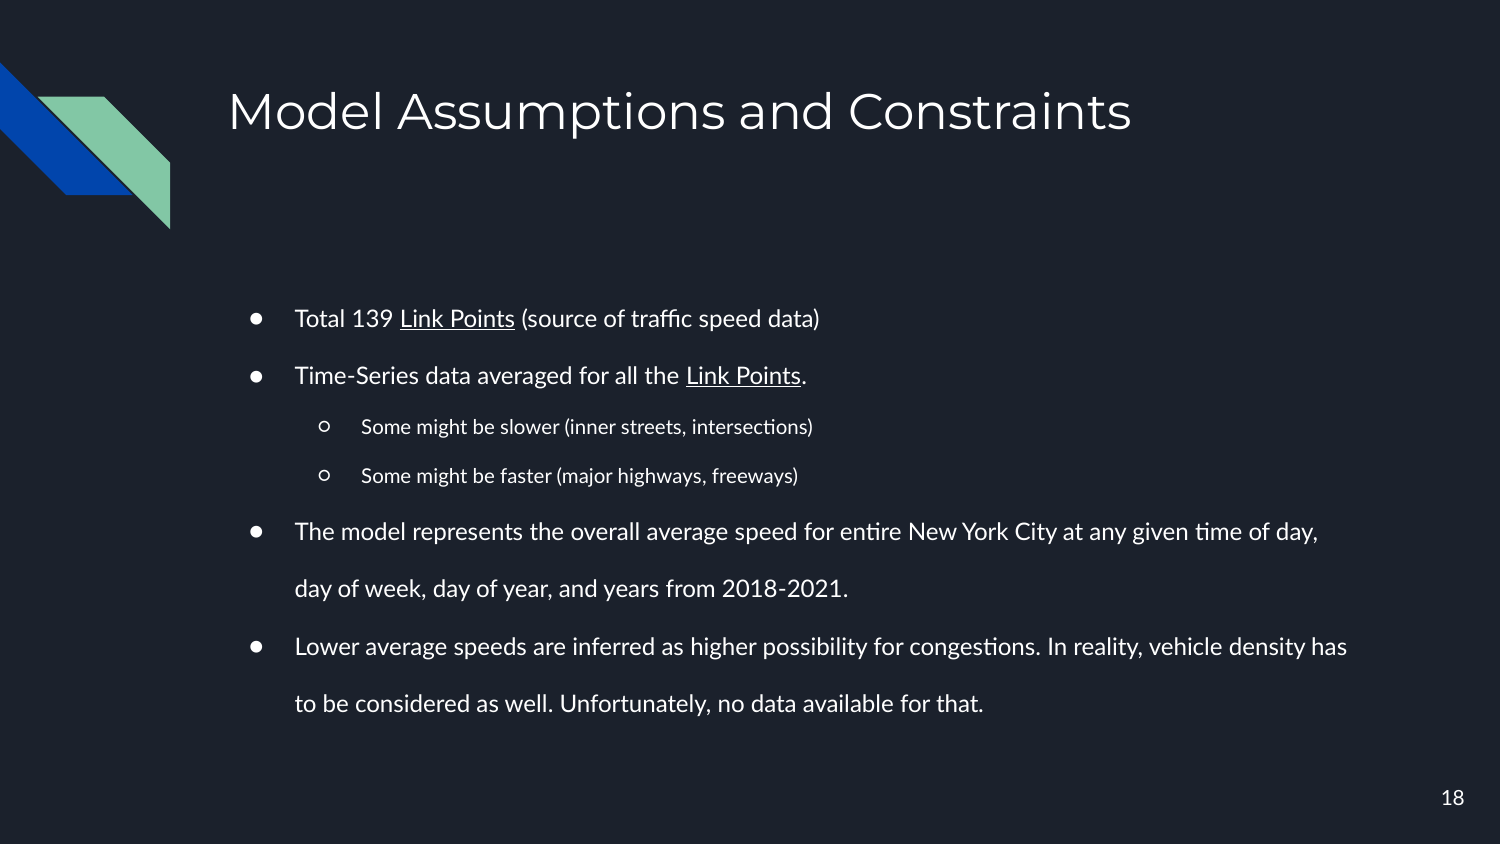

# Model Assumptions and Constraints
Total 139 Link Points (source of traffic speed data)
Time-Series data averaged for all the Link Points.
Some might be slower (inner streets, intersections)
Some might be faster (major highways, freeways)
The model represents the overall average speed for entire New York City at any given time of day, day of week, day of year, and years from 2018-2021.
Lower average speeds are inferred as higher possibility for congestions. In reality, vehicle density has to be considered as well. Unfortunately, no data available for that.
18